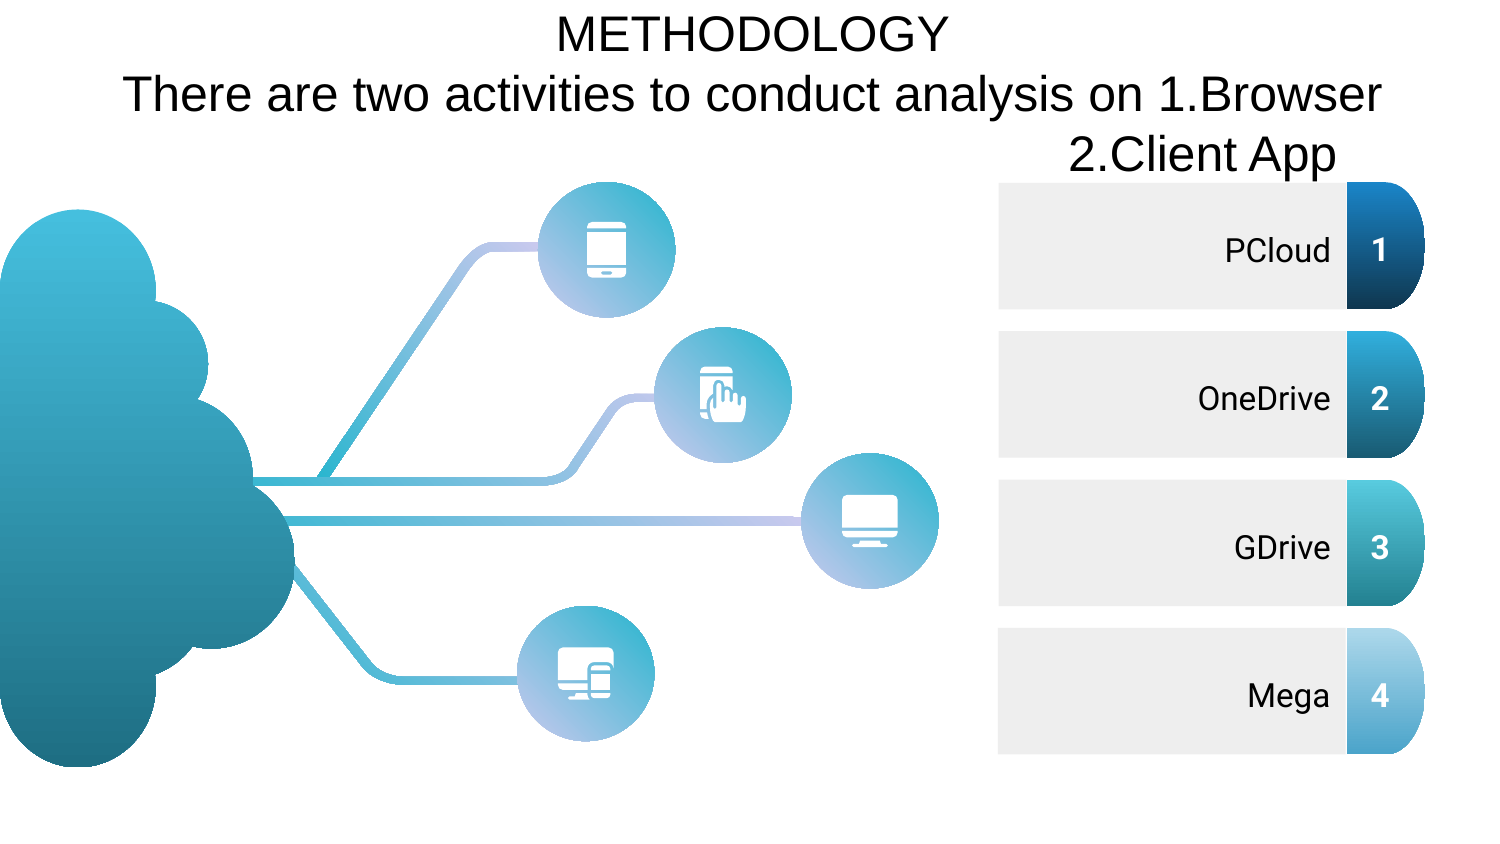

# METHODOLOGY There are two activities to conduct analysis on 1.Browser 2.Client App
1

PCloud

OneDrive
2

3
GDrive

4
Mega